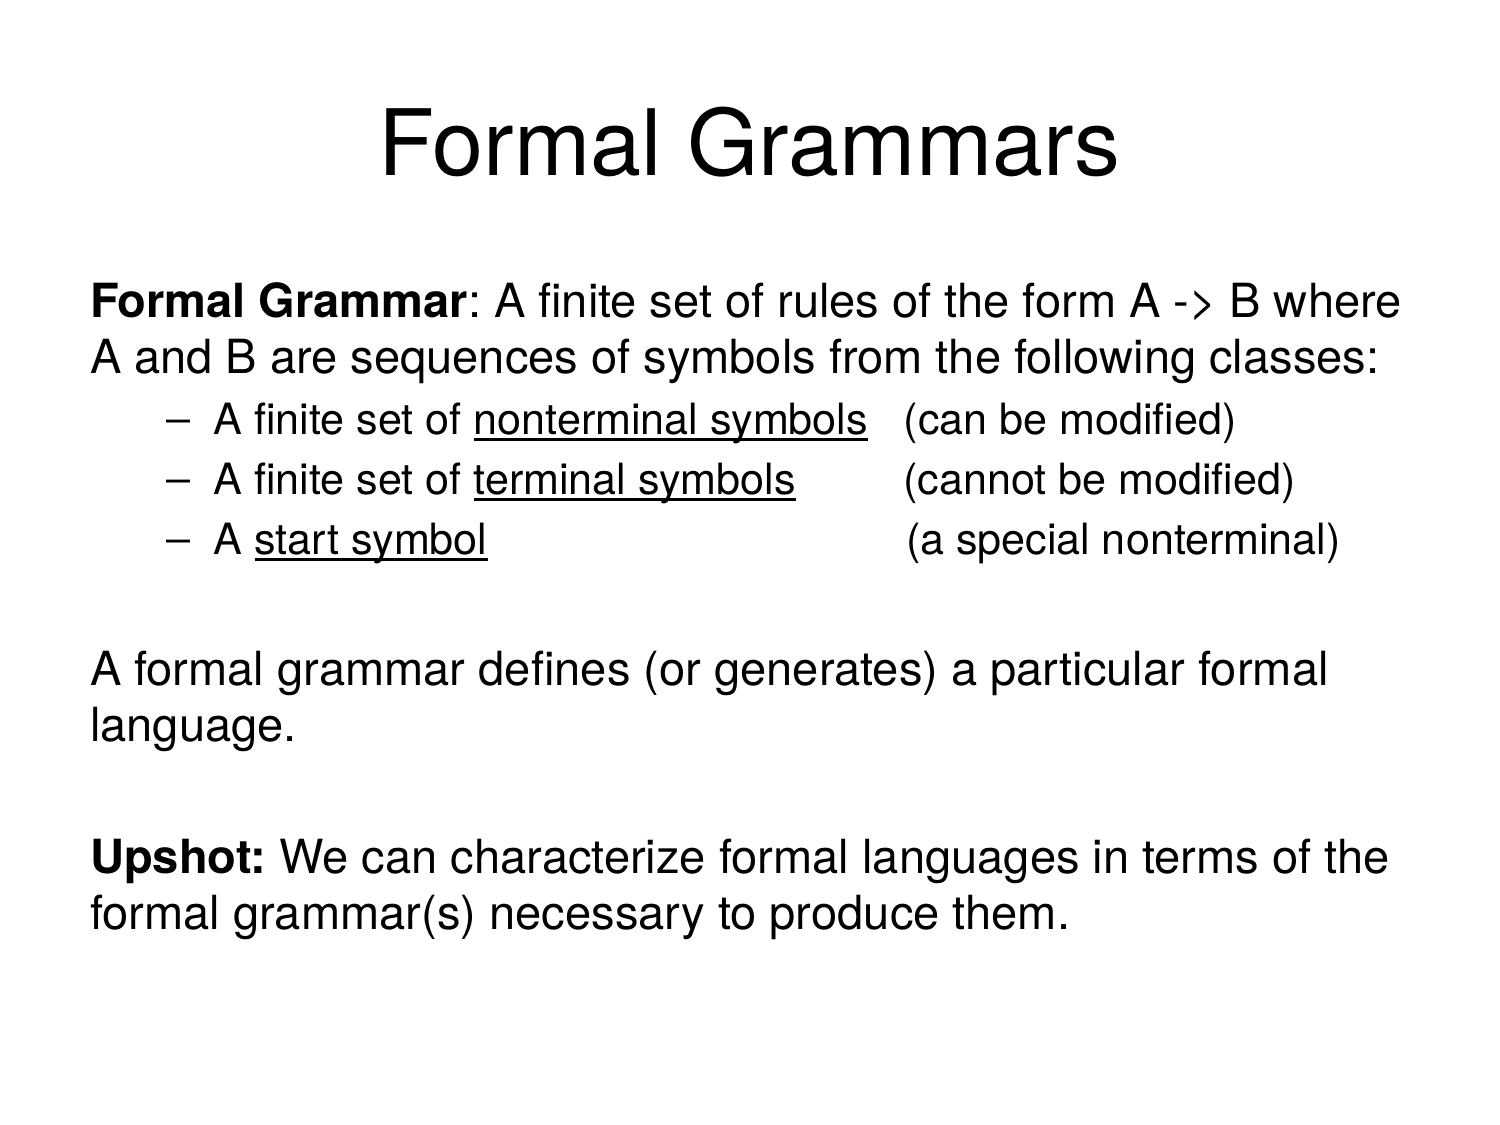

# Formal Grammars
Formal Grammar: A finite set of rules of the form A -> B where A and B are sequences of symbols from the following classes:
A finite set of nonterminal symbols   (can be modified)
A finite set of terminal symbols         (cannot be modified)
A start symbol                                   (a special nonterminal)

A formal grammar defines (or generates) a particular formal language.

Upshot: We can characterize formal languages in terms of the formal grammar(s) necessary to produce them.